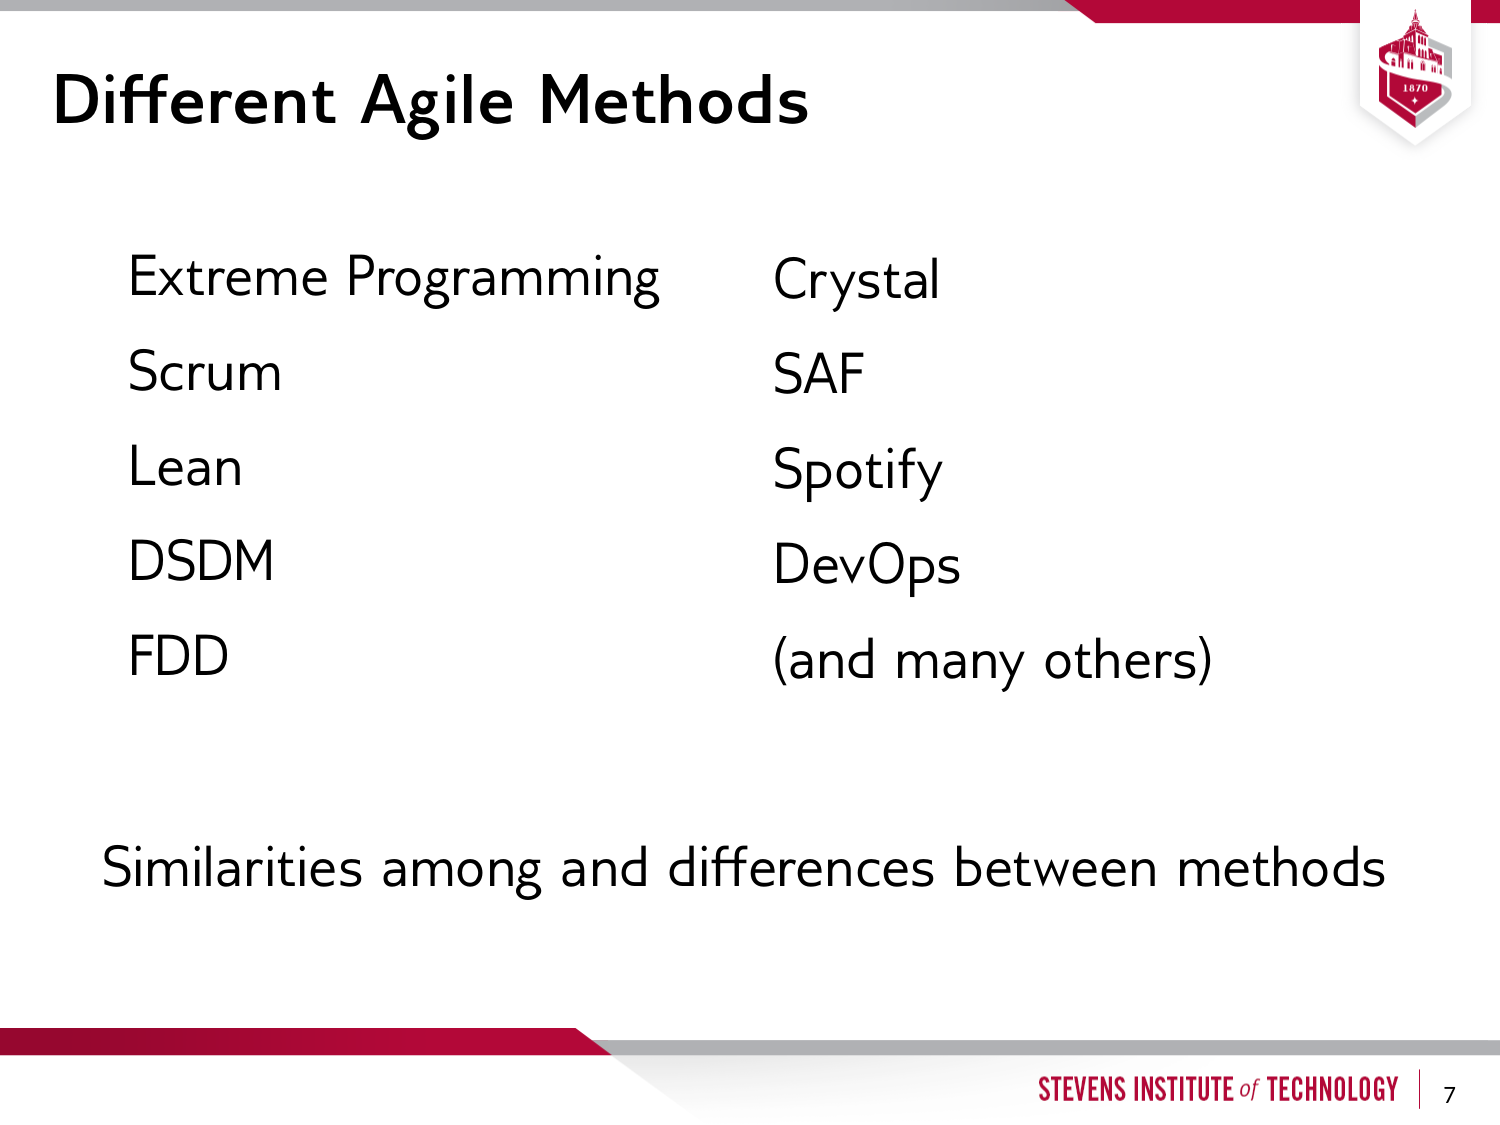

# Different Agile Methods
Extreme Programming
Scrum
Lean
DSDM
FDD

Crystal
SAF
Spotify
DevOps
(and many others)

Similarities among and differences between methods
7